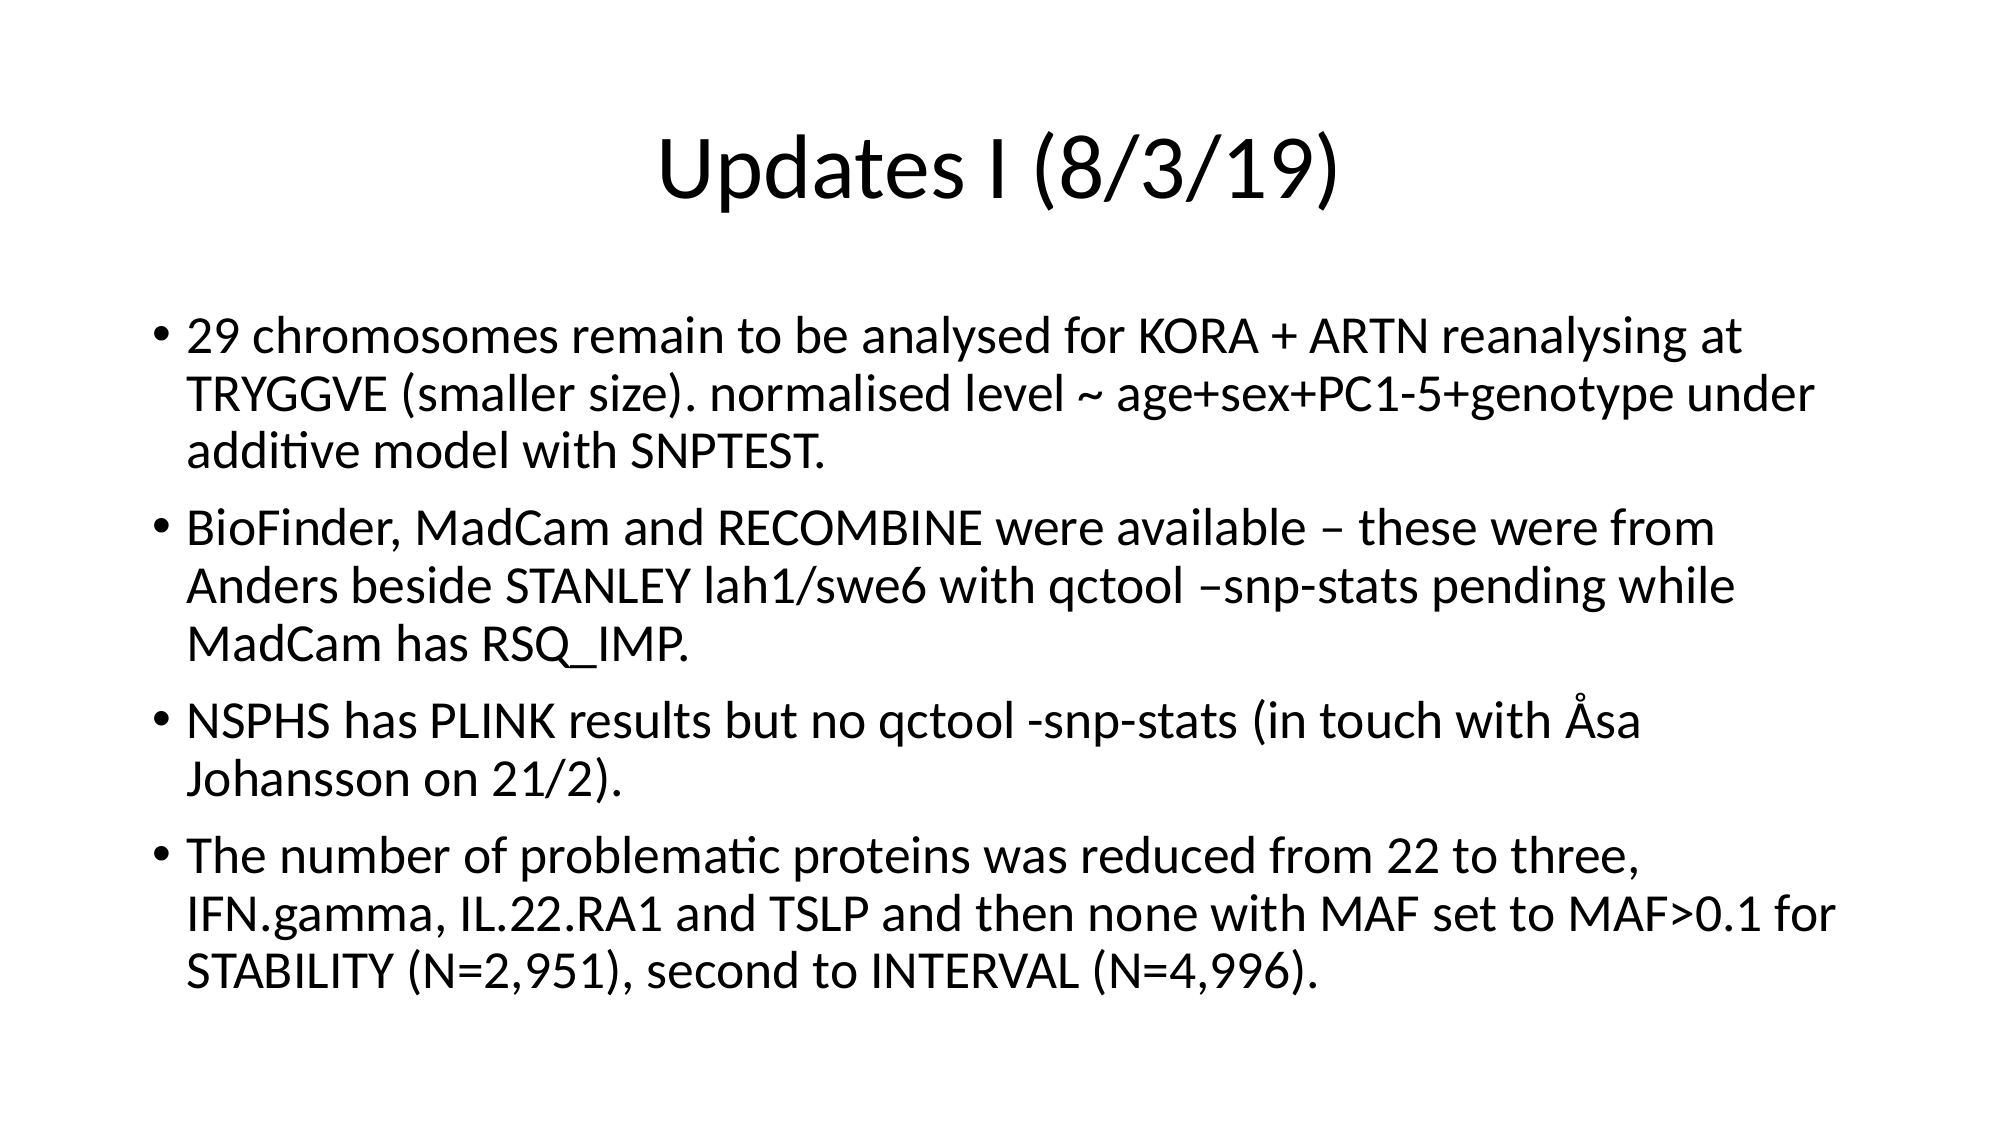

# Updates I (8/3/19)
29 chromosomes remain to be analysed for KORA + ARTN reanalysing at TRYGGVE (smaller size). normalised level ~ age+sex+PC1-5+genotype under additive model with SNPTEST.
BioFinder, MadCam and RECOMBINE were available – these were from Anders beside STANLEY lah1/swe6 with qctool –snp-stats pending while MadCam has RSQ_IMP.
NSPHS has PLINK results but no qctool -snp-stats (in touch with Åsa Johansson on 21/2).
The number of problematic proteins was reduced from 22 to three, IFN.gamma, IL.22.RA1 and TSLP and then none with MAF set to MAF>0.1 for STABILITY (N=2,951), second to INTERVAL (N=4,996).